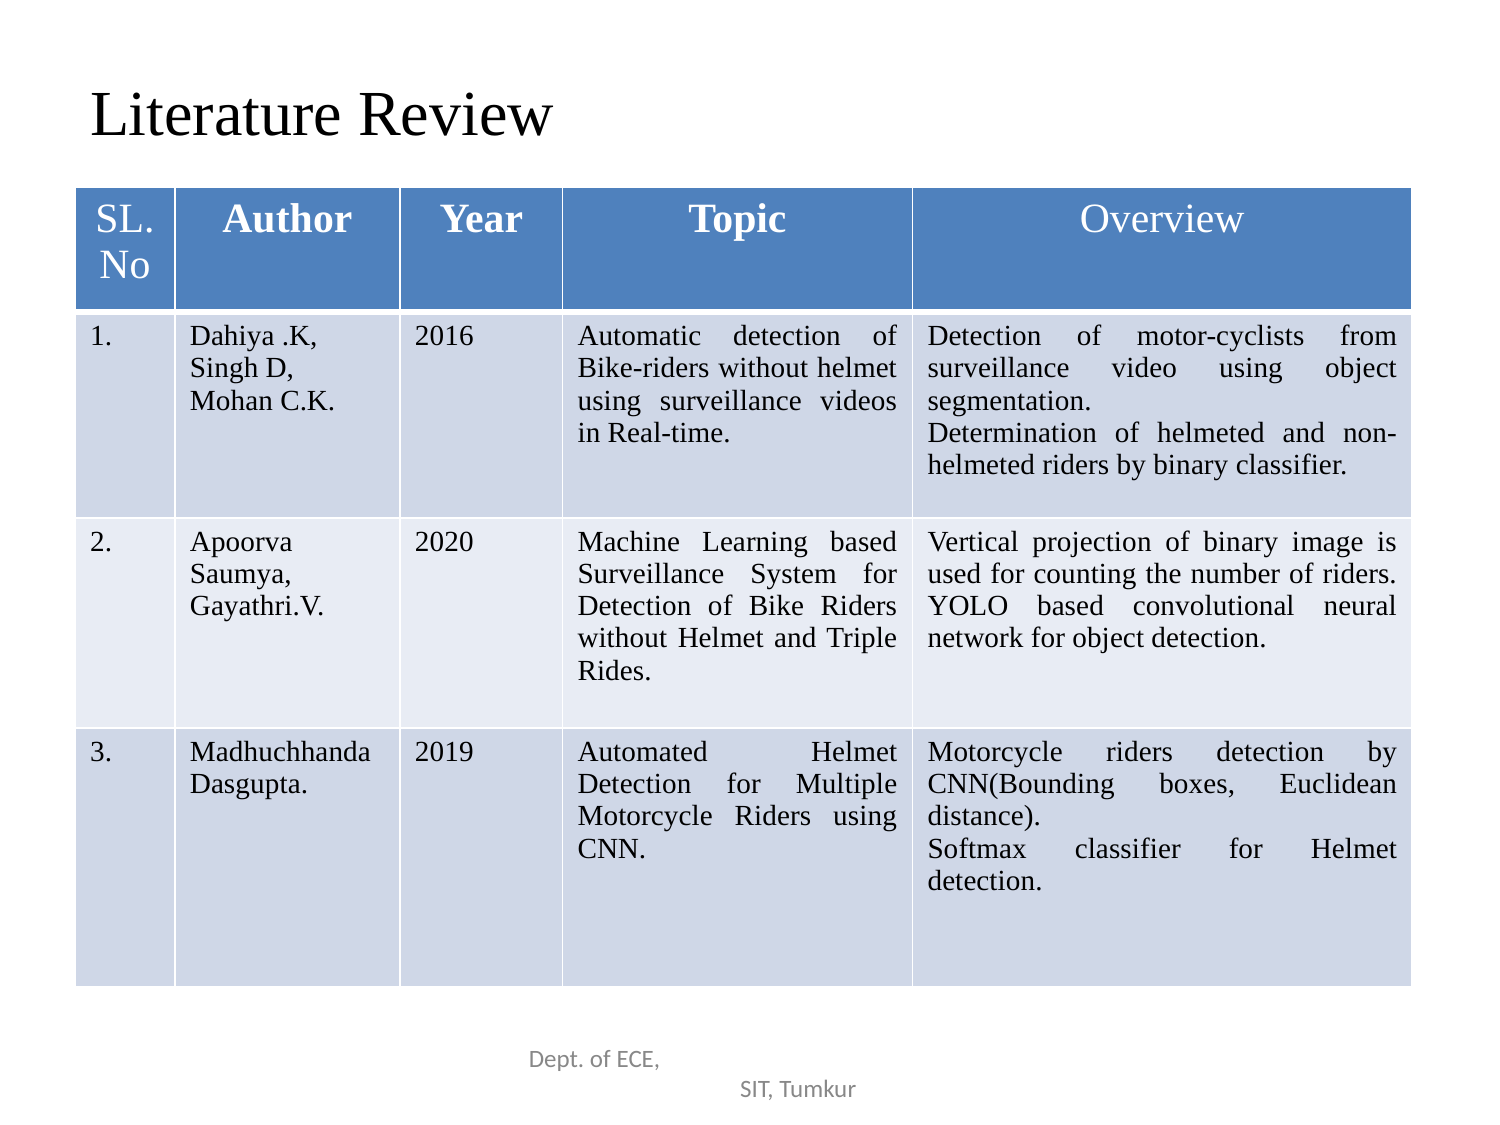

# Literature Review
| SL.No | Author | Year | Topic | Overview |
| --- | --- | --- | --- | --- |
| 1. | Dahiya .K, Singh D, Mohan C.K. | 2016 | Automatic detection of Bike-riders without helmet using surveillance videos in Real-time. | Detection of motor-cyclists from surveillance video using object segmentation. Determination of helmeted and non-helmeted riders by binary classifier. |
| 2. | Apoorva Saumya, Gayathri.V. | 2020 | Machine Learning based Surveillance System for Detection of Bike Riders without Helmet and Triple Rides. | Vertical projection of binary image is used for counting the number of riders. YOLO based convolutional neural network for object detection. |
| 3. | Madhuchhanda Dasgupta. | 2019 | Automated Helmet Detection for Multiple Motorcycle Riders using CNN. | Motorcycle riders detection by CNN(Bounding boxes, Euclidean distance). Softmax classifier for Helmet detection. |
Dept. of ECE,                                                                        SIT, Tumkur